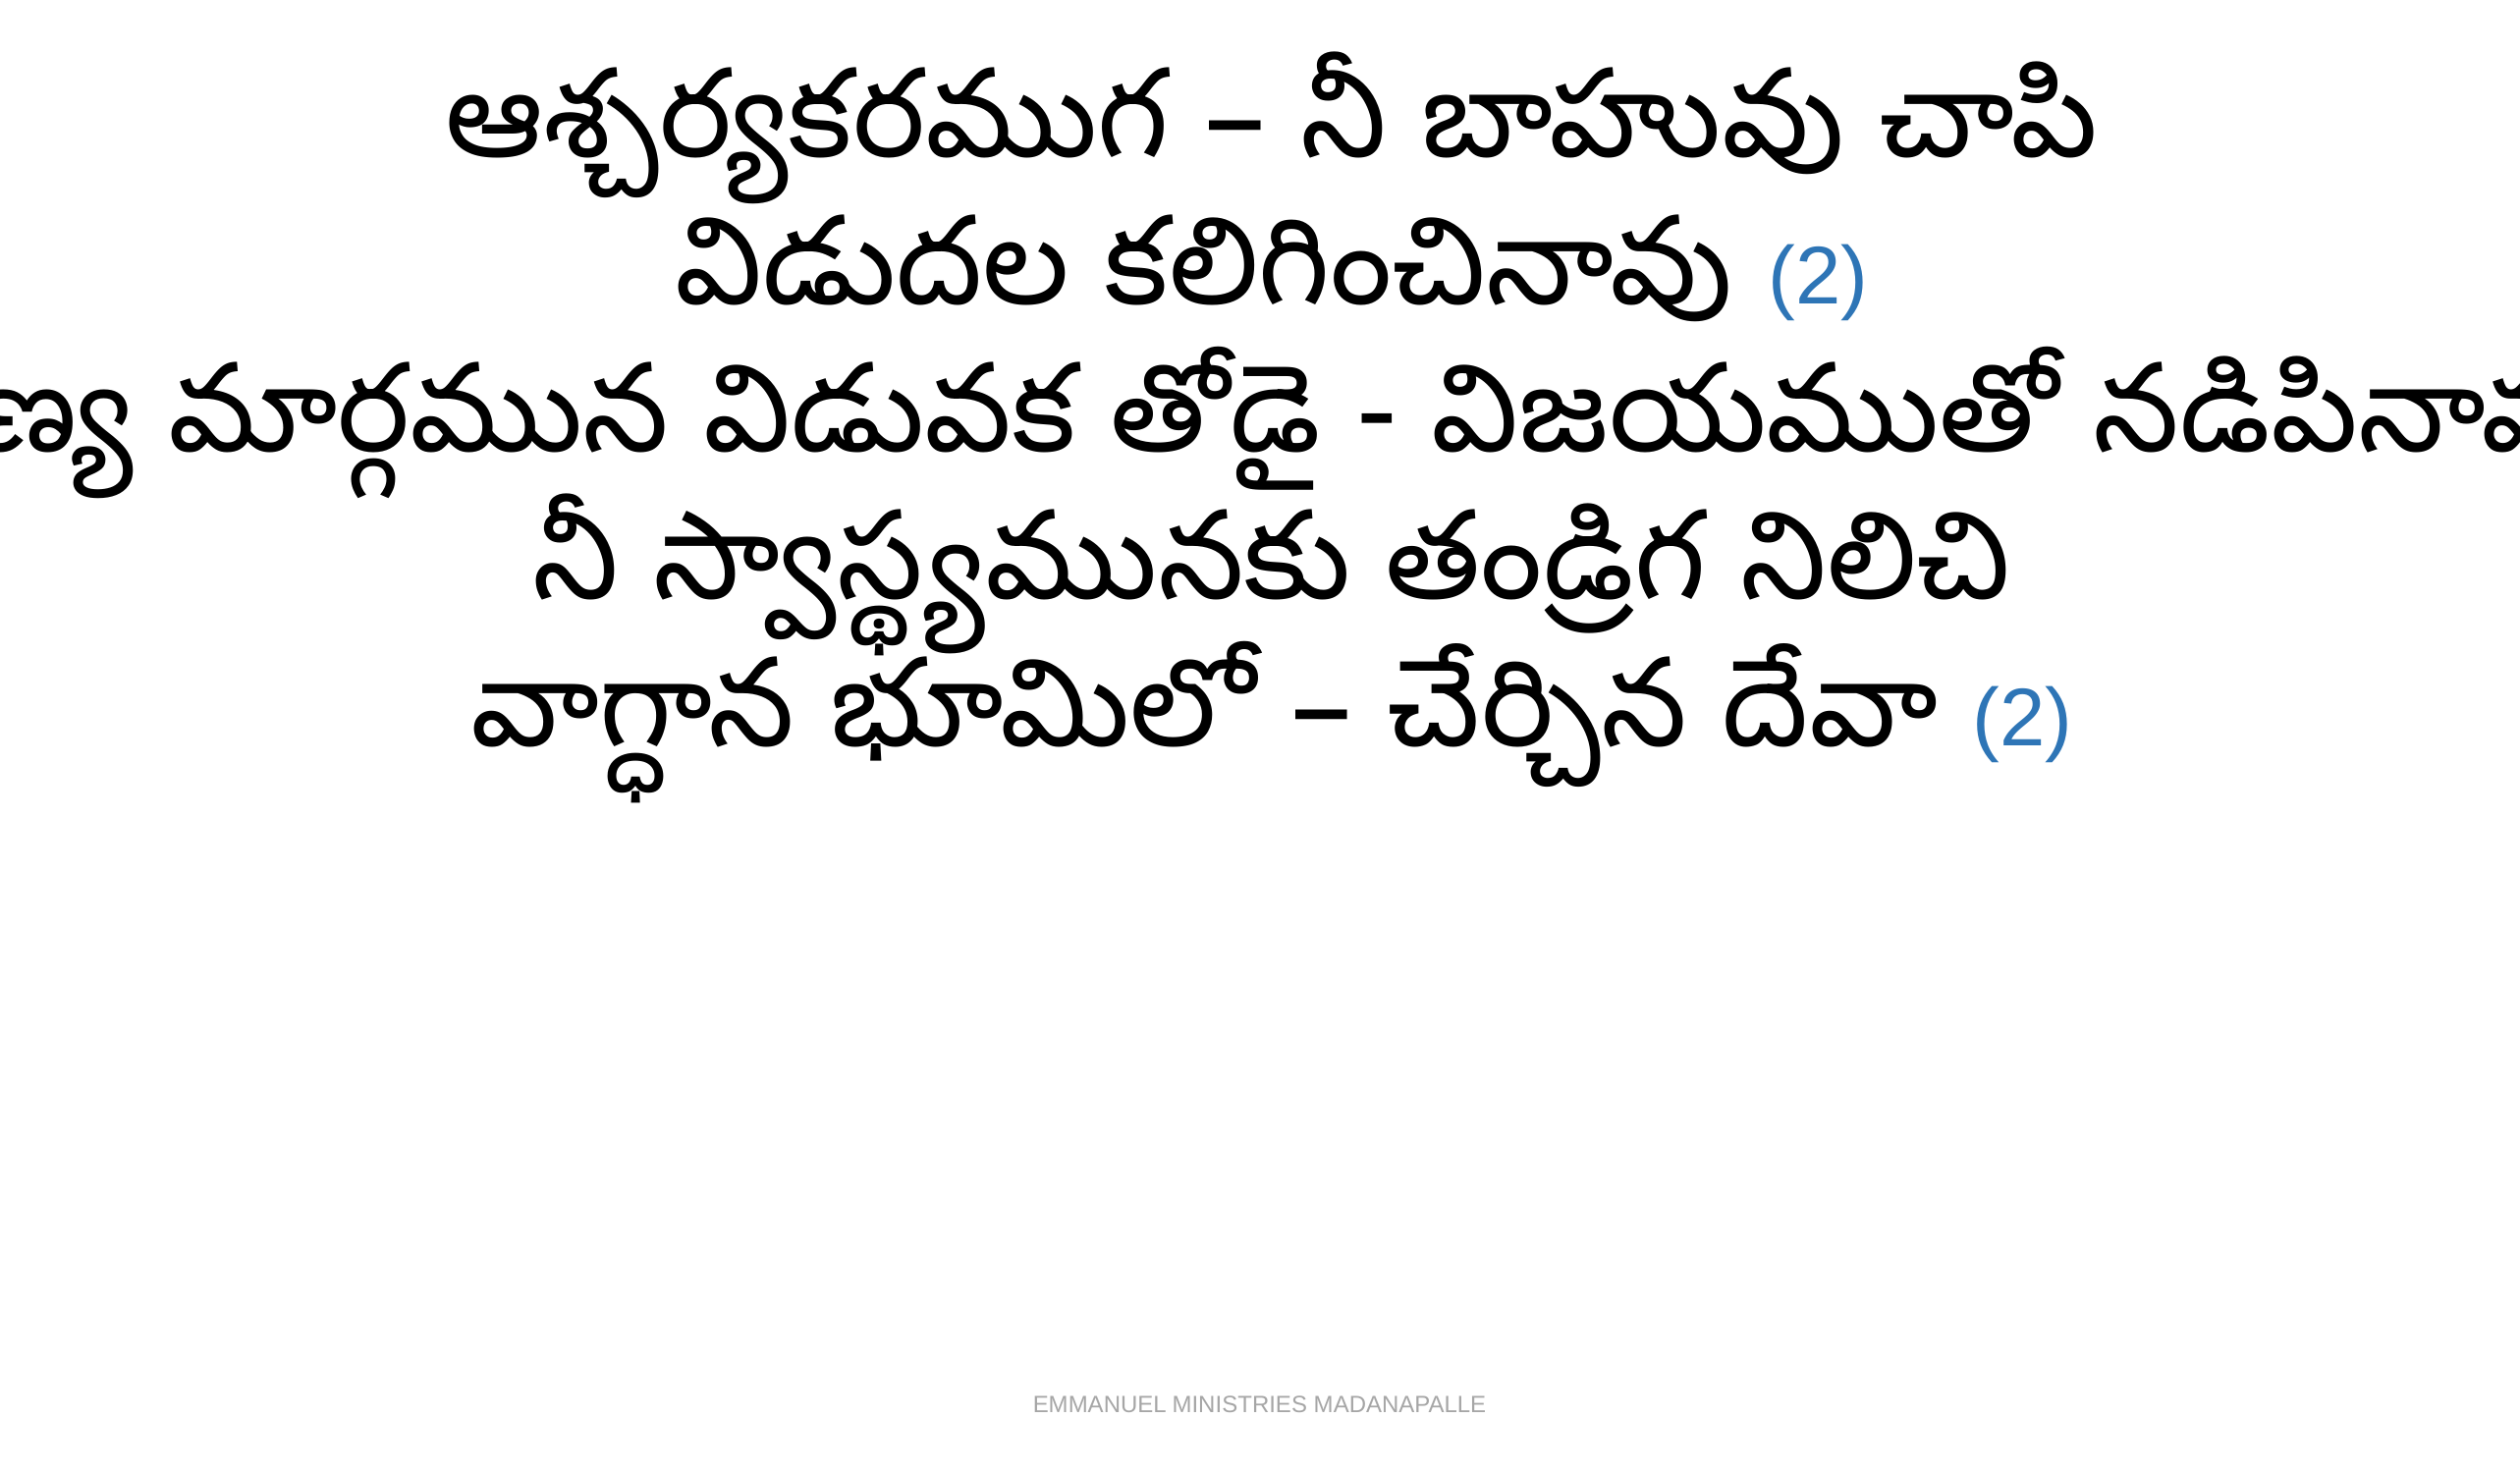

ఆశ్చర్యకరముగ – నీ బాహువు చాపి
విడుదల కలిగించినావు (2)
అరణ్య మార్గమున విడువక తోడై - విజయముతో నడిపినావు (2)
నీ స్వాస్థ్యమునకు తండ్రిగ నిలిచి
వాగ్ధాన భూమిలో – చేర్చిన దేవా (2)